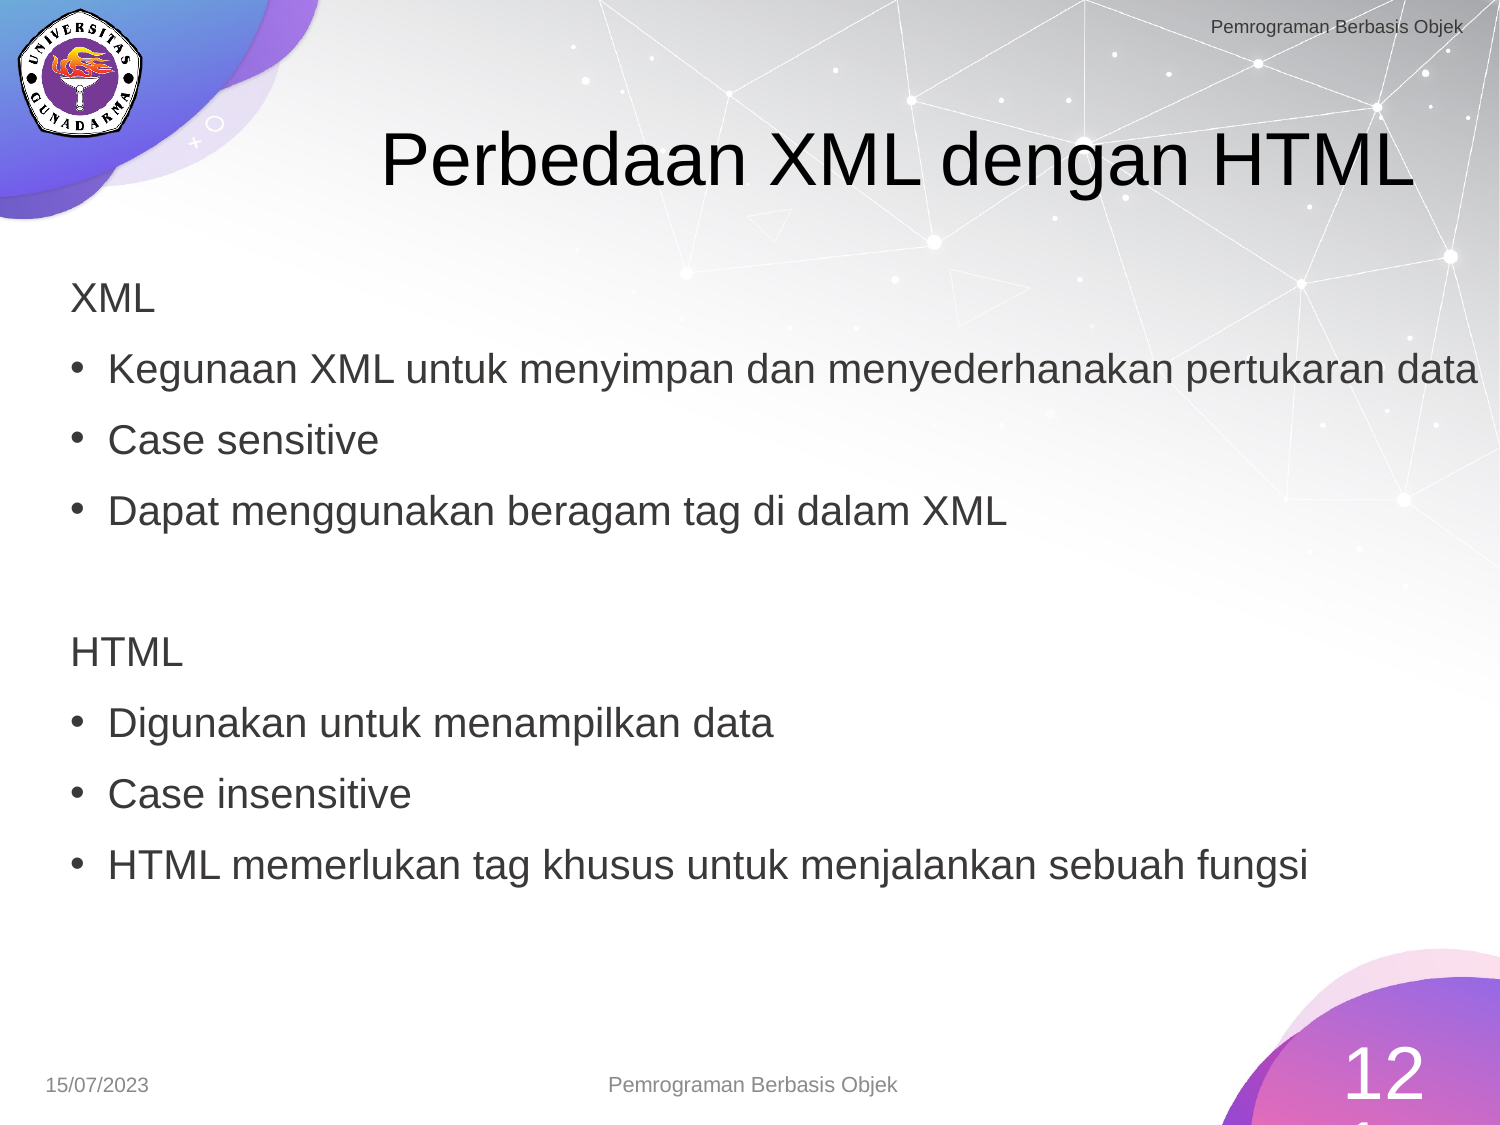

# Perbedaan XML dengan HTML
XML
Kegunaan XML untuk menyimpan dan menyederhanakan pertukaran data
Case sensitive
Dapat menggunakan beragam tag di dalam XML

HTML
Digunakan untuk menampilkan data
Case insensitive
HTML memerlukan tag khusus untuk menjalankan sebuah fungsi
121
Pemrograman Berbasis Objek
15/07/2023